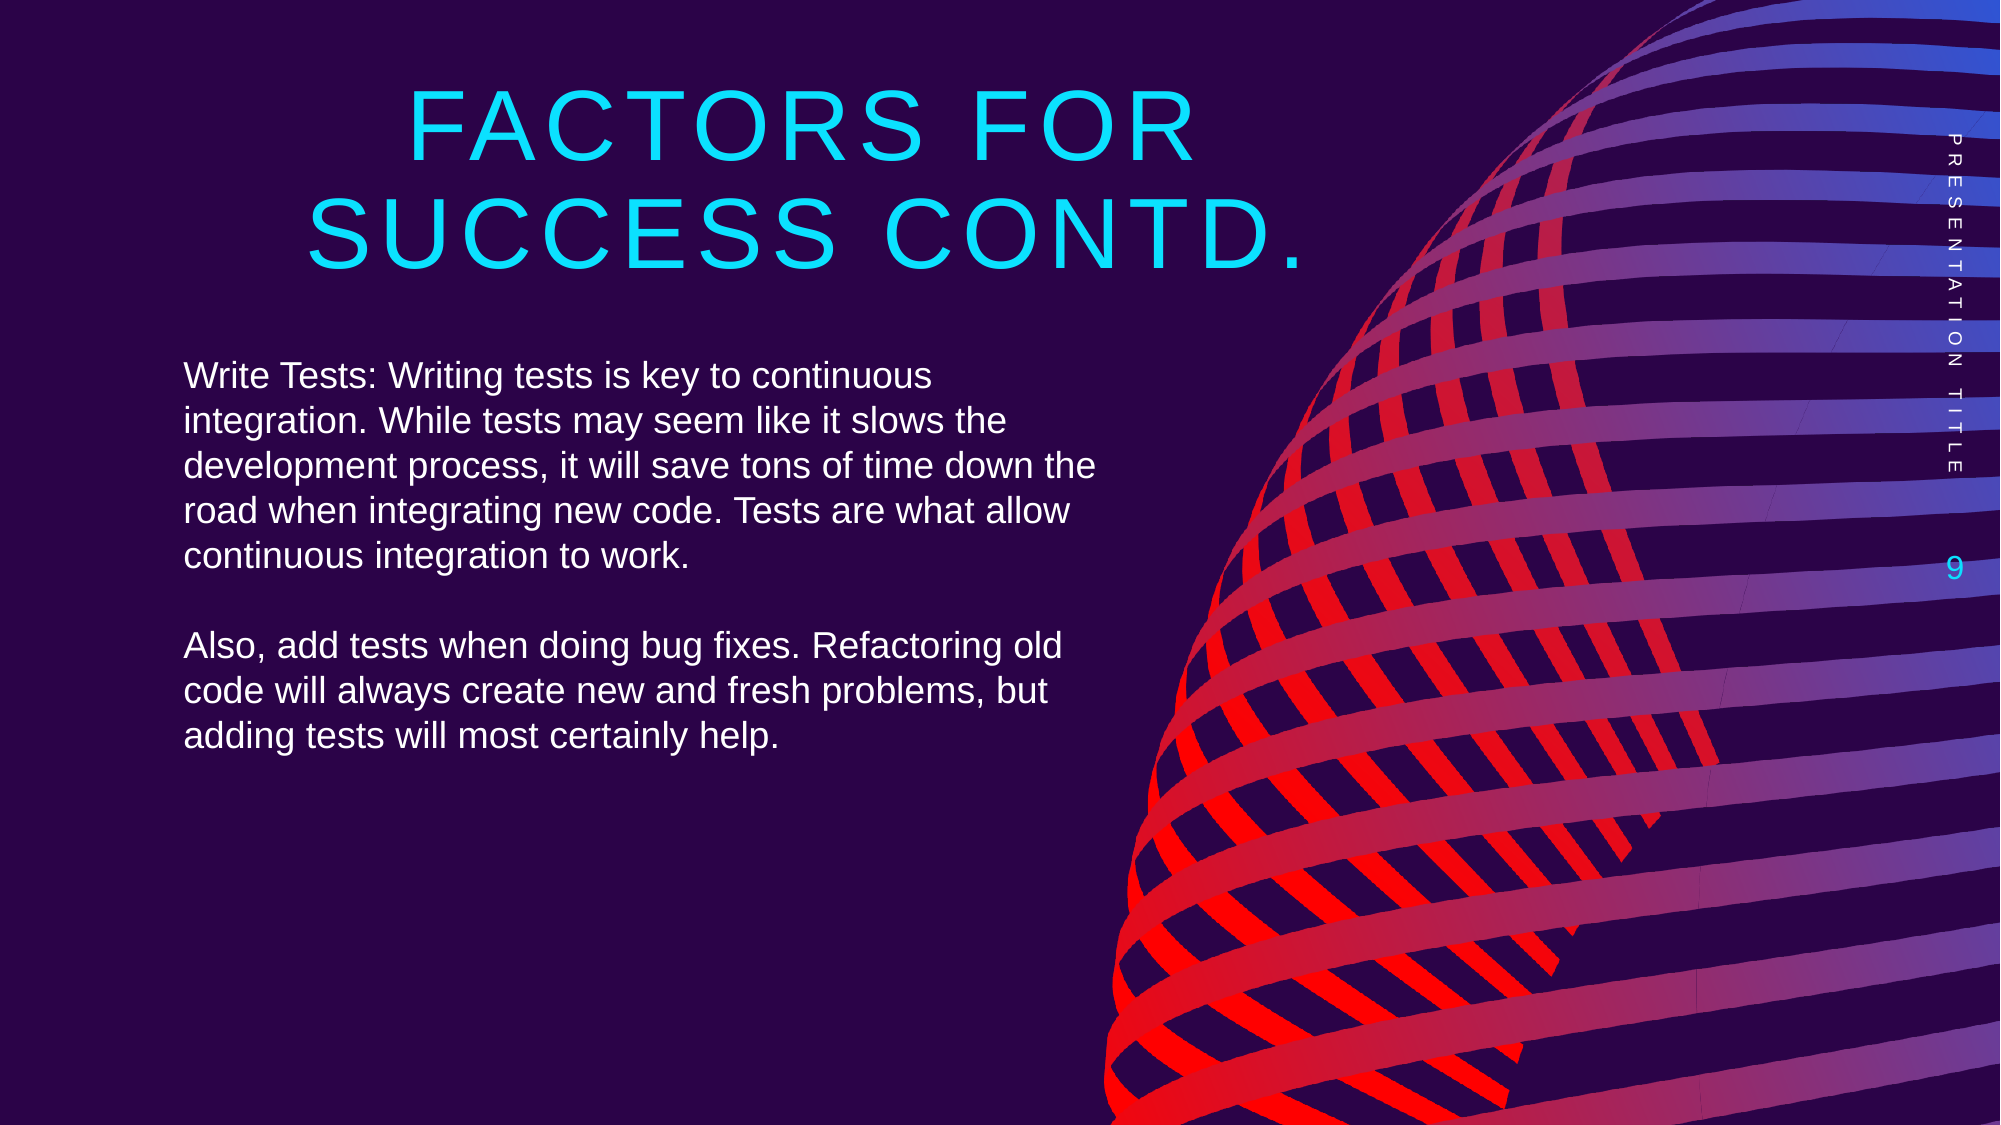

# Factors for success contd.
PRESENTATION TITLE
Write Tests: Writing tests is key to continuous integration. While tests may seem like it slows the development process, it will save tons of time down the road when integrating new code. Tests are what allow continuous integration to work.

Also, add tests when doing bug fixes. Refactoring old code will always create new and fresh problems, but adding tests will most certainly help.
9